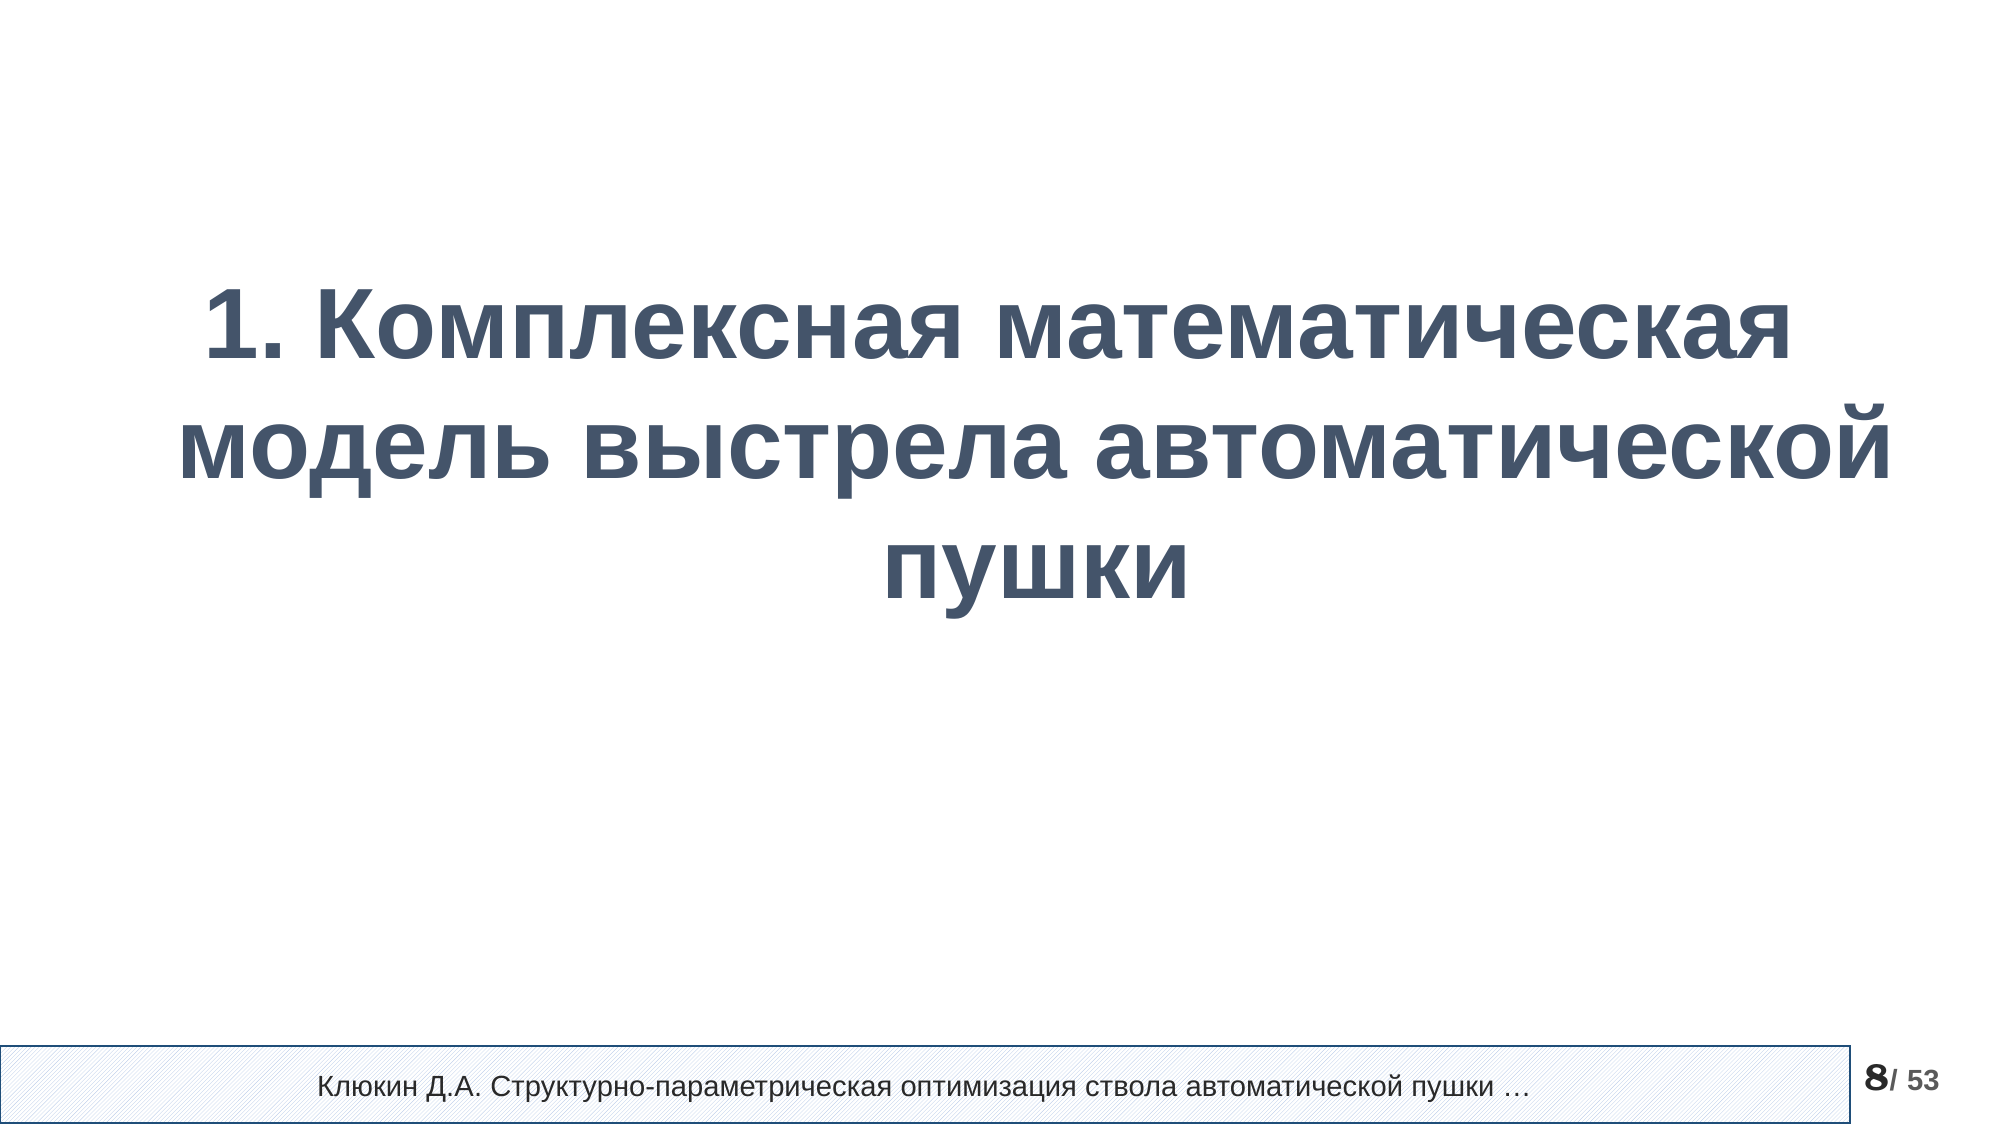

1. Комплексная математическая модель выстрела автоматической пушки

Клюкин Д.А. Структурно-параметрическая оптимизация ствола автоматической пушки …
8/53